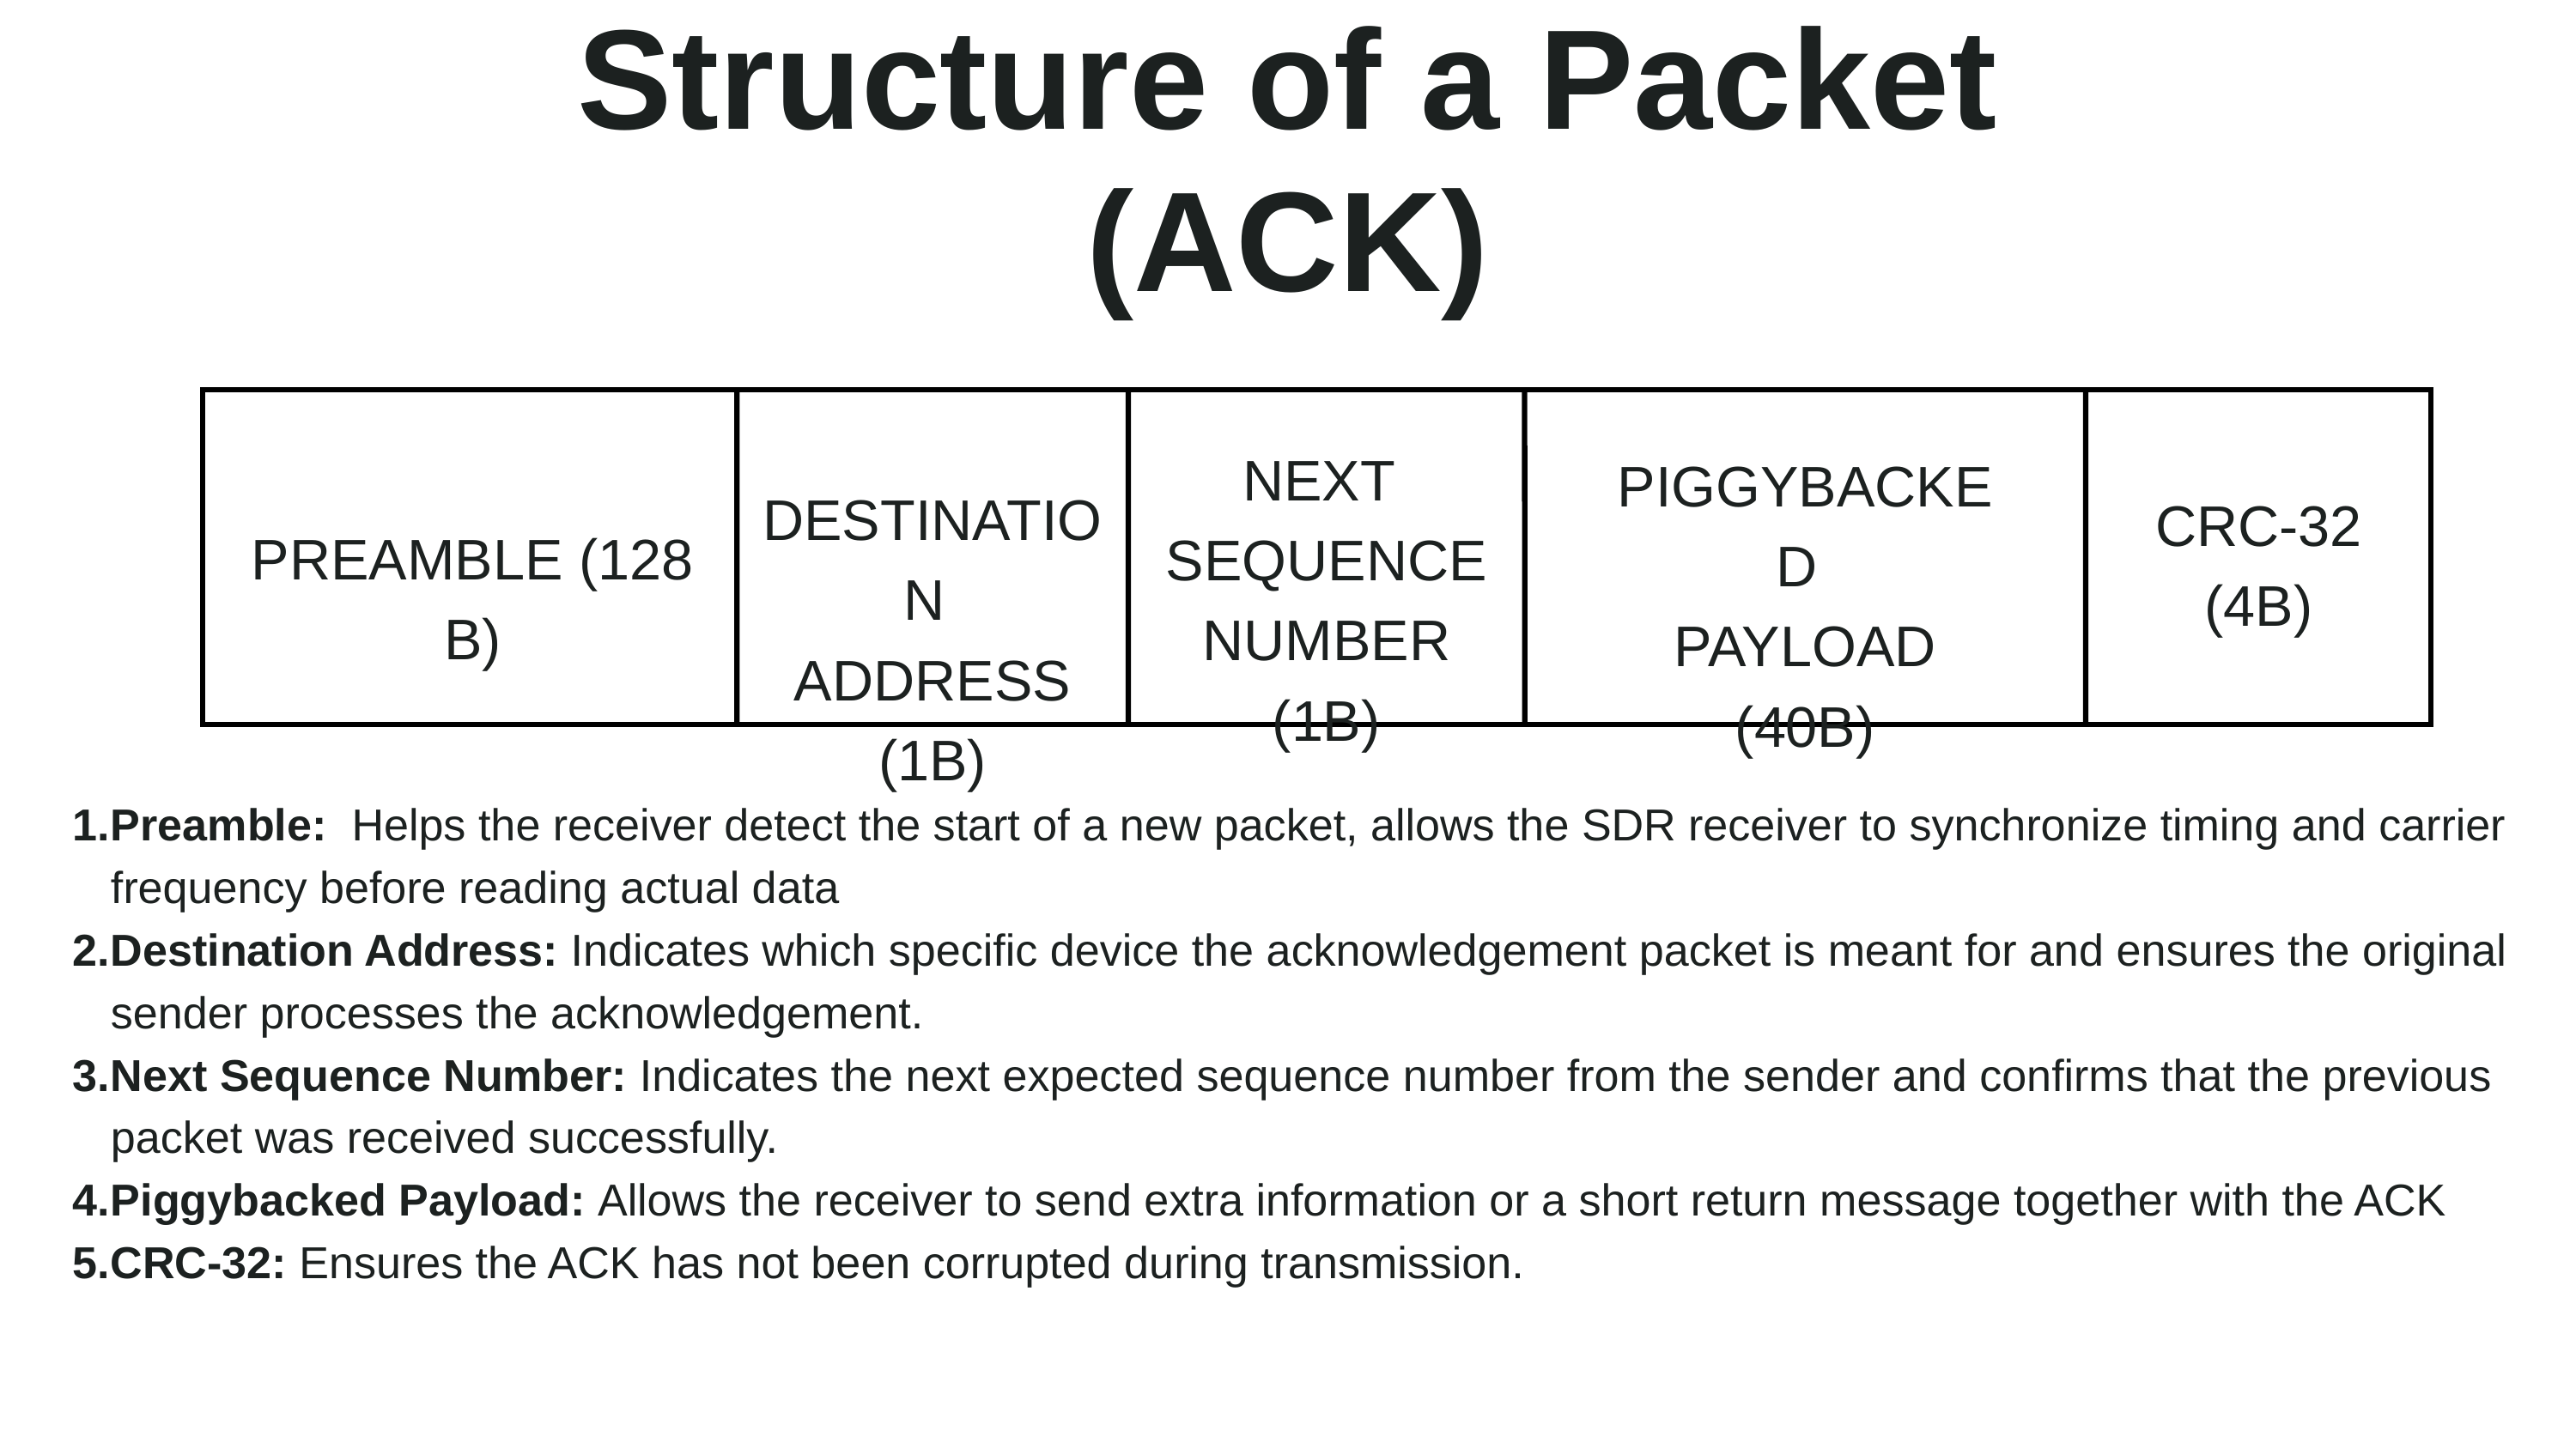

Structure of a Packet
(ACK)

NEXT
SEQUENCE
NUMBER (1B)
PIGGYBACKED
PAYLOAD
(40B)
DESTINATION
ADDRESS (1B)
CRC-32
(4B)
PREAMBLE (128 B)
Preamble:  Helps the receiver detect the start of a new packet, allows the SDR receiver to synchronize timing and carrier frequency before reading actual data
Destination Address: Indicates which specific device the acknowledgement packet is meant for and ensures the original sender processes the acknowledgement.
Next Sequence Number: Indicates the next expected sequence number from the sender and confirms that the previous packet was received successfully.
Piggybacked Payload: Allows the receiver to send extra information or a short return message together with the ACK
CRC-32: Ensures the ACK has not been corrupted during transmission.